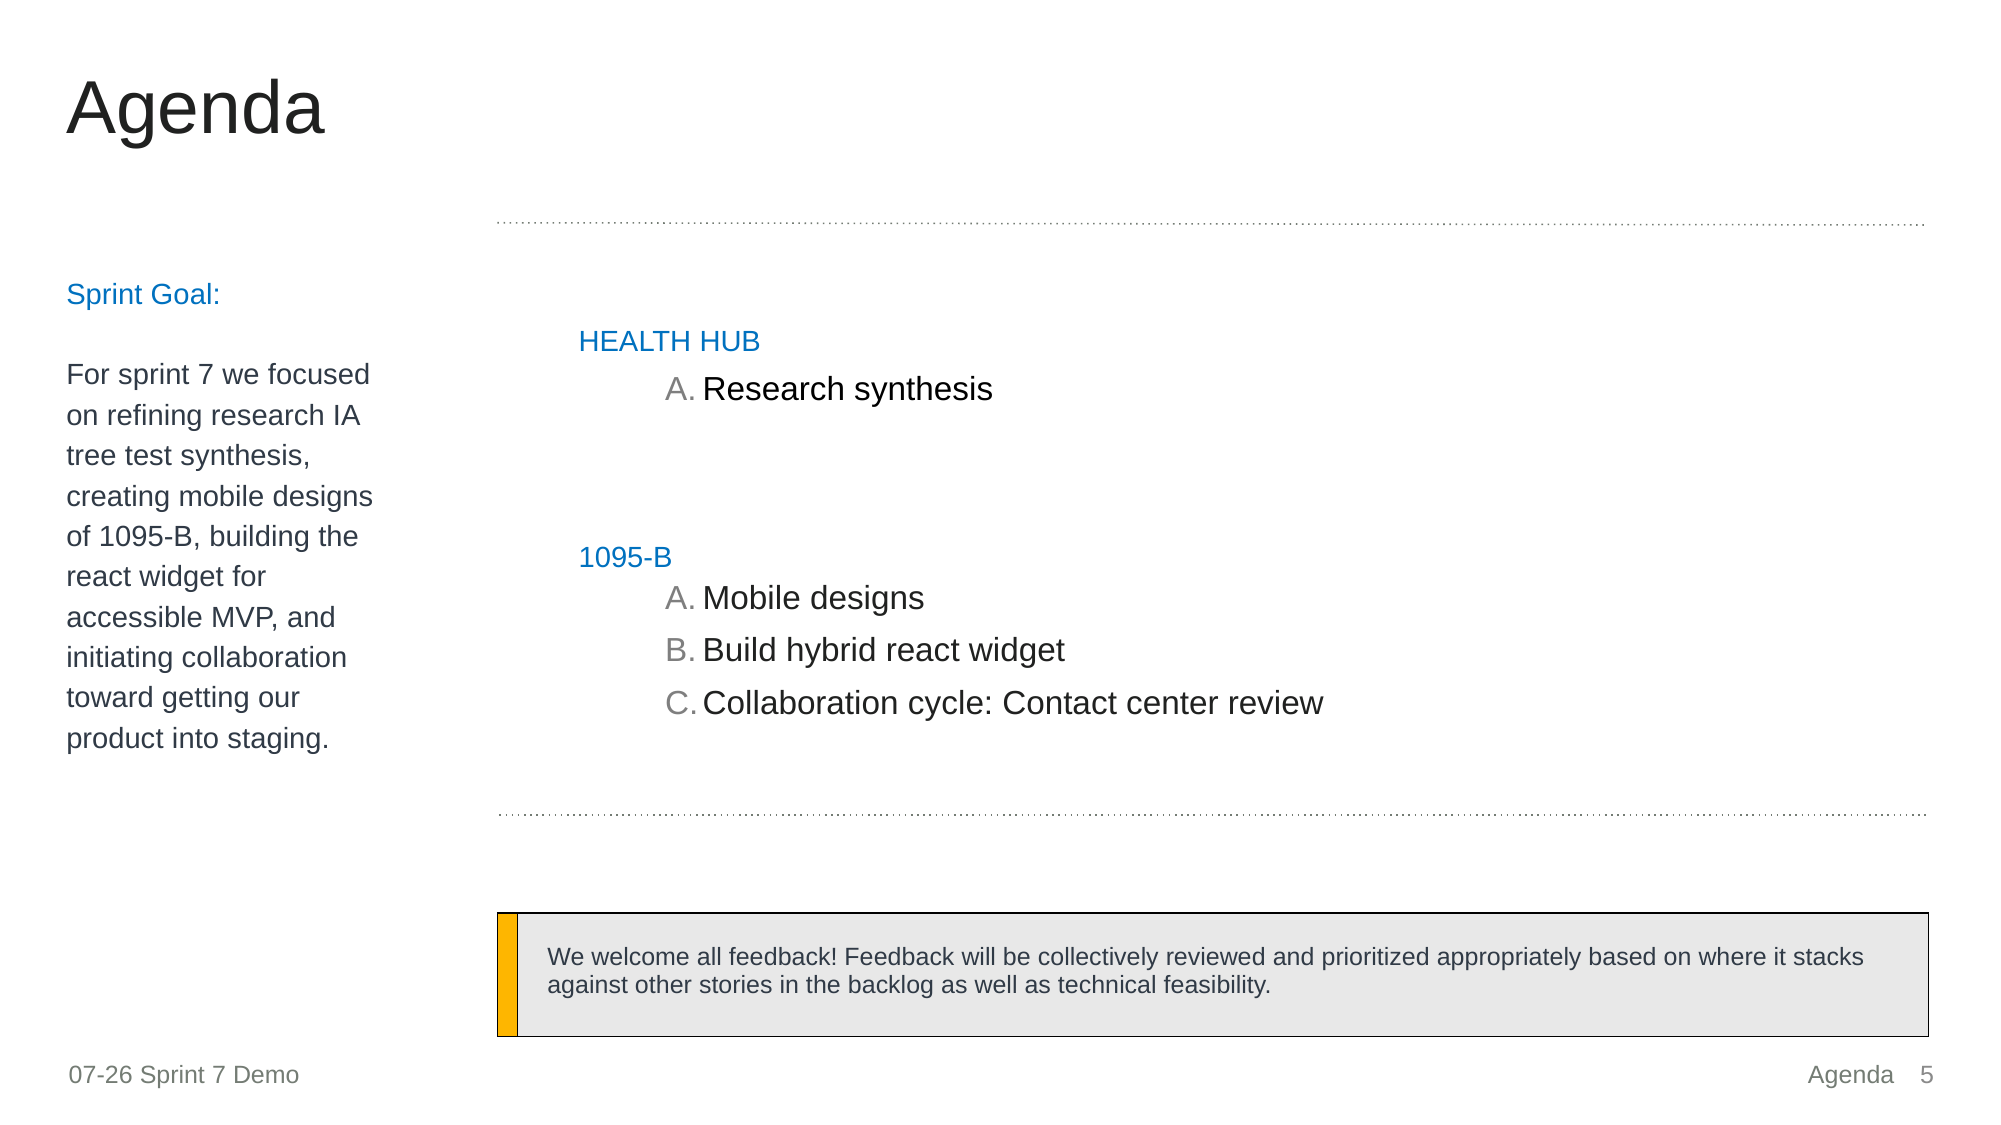

# Agenda
Sprint Goal:

For sprint 7 we focused on refining research IA tree test synthesis, creating mobile designs of 1095-B, building the react widget for accessible MVP, and initiating collaboration toward getting our product into staging.
HEALTH HUB
Research synthesis
1095-B
Mobile designs
Build hybrid react widget
Collaboration cycle: Contact center review
|  | We welcome all feedback! Feedback will be collectively reviewed and prioritized appropriately based on where it stacks against other stories in the backlog as well as technical feasibility. |
| --- | --- |
5
07-26 Sprint 7 Demo
Agenda